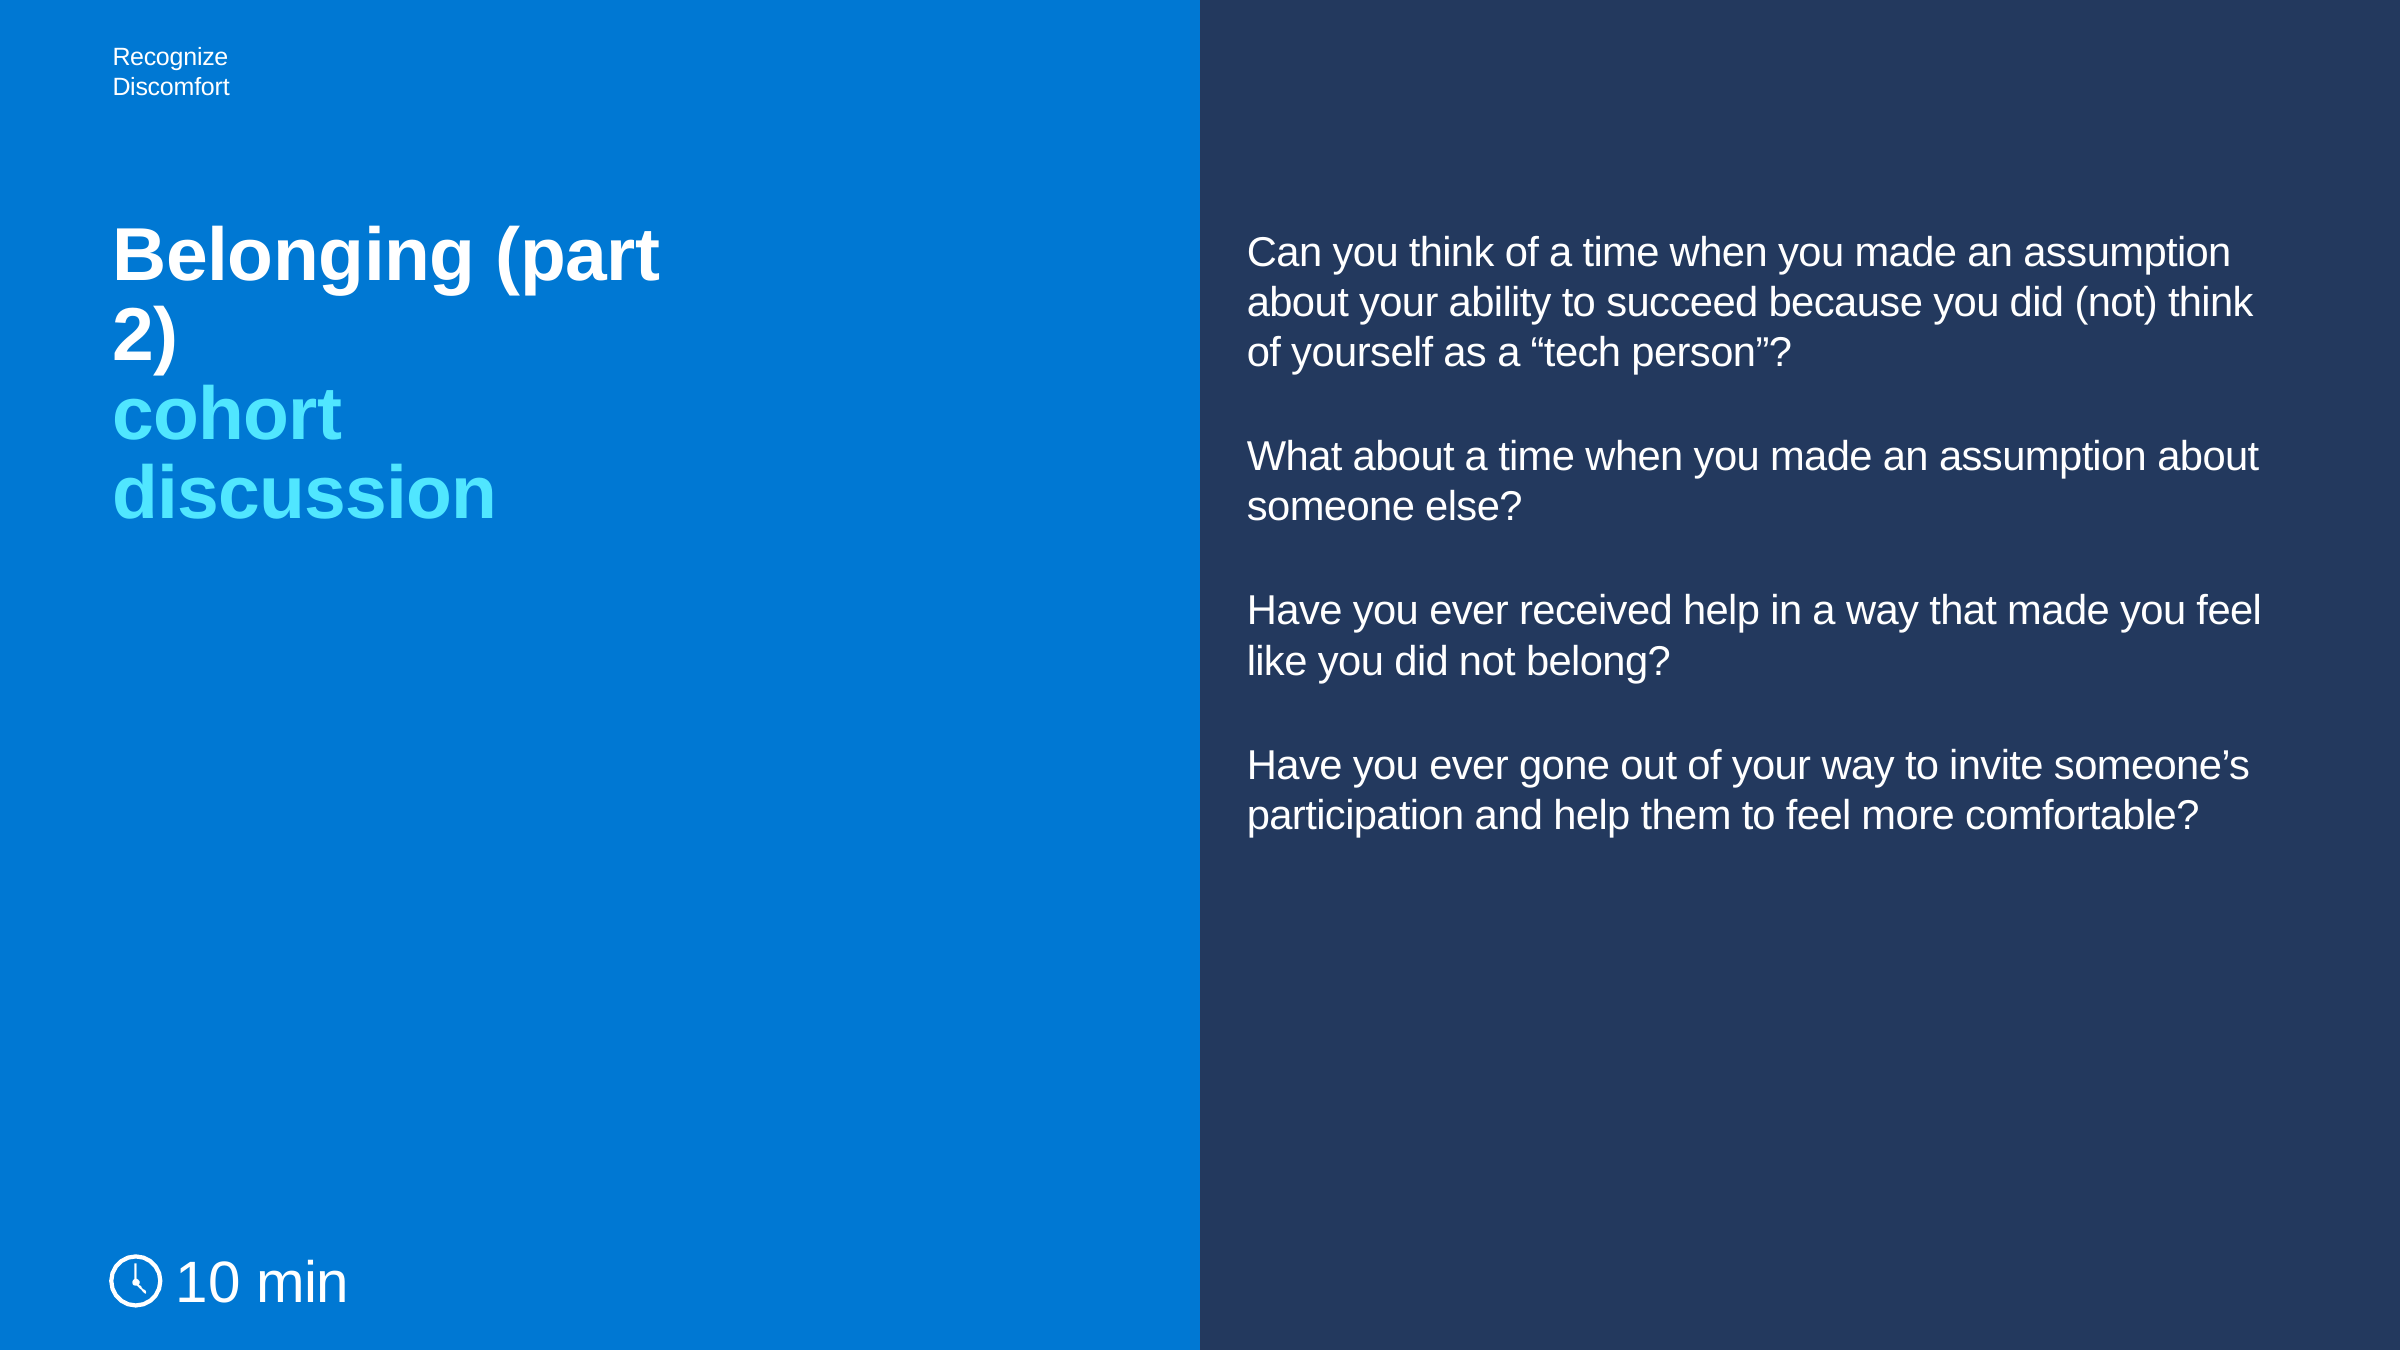

Recognize Discomfort
# Belonging (part 2) cohort discussion
Can you think of a time when you made an assumption about your ability to succeed because you did (not) think of yourself as a “tech person”?

What about a time when you made an assumption about someone else?

Have you ever received help in a way that made you feel like you did not belong?

Have you ever gone out of your way to invite someone’s participation and help them to feel more comfortable?
10 min

54